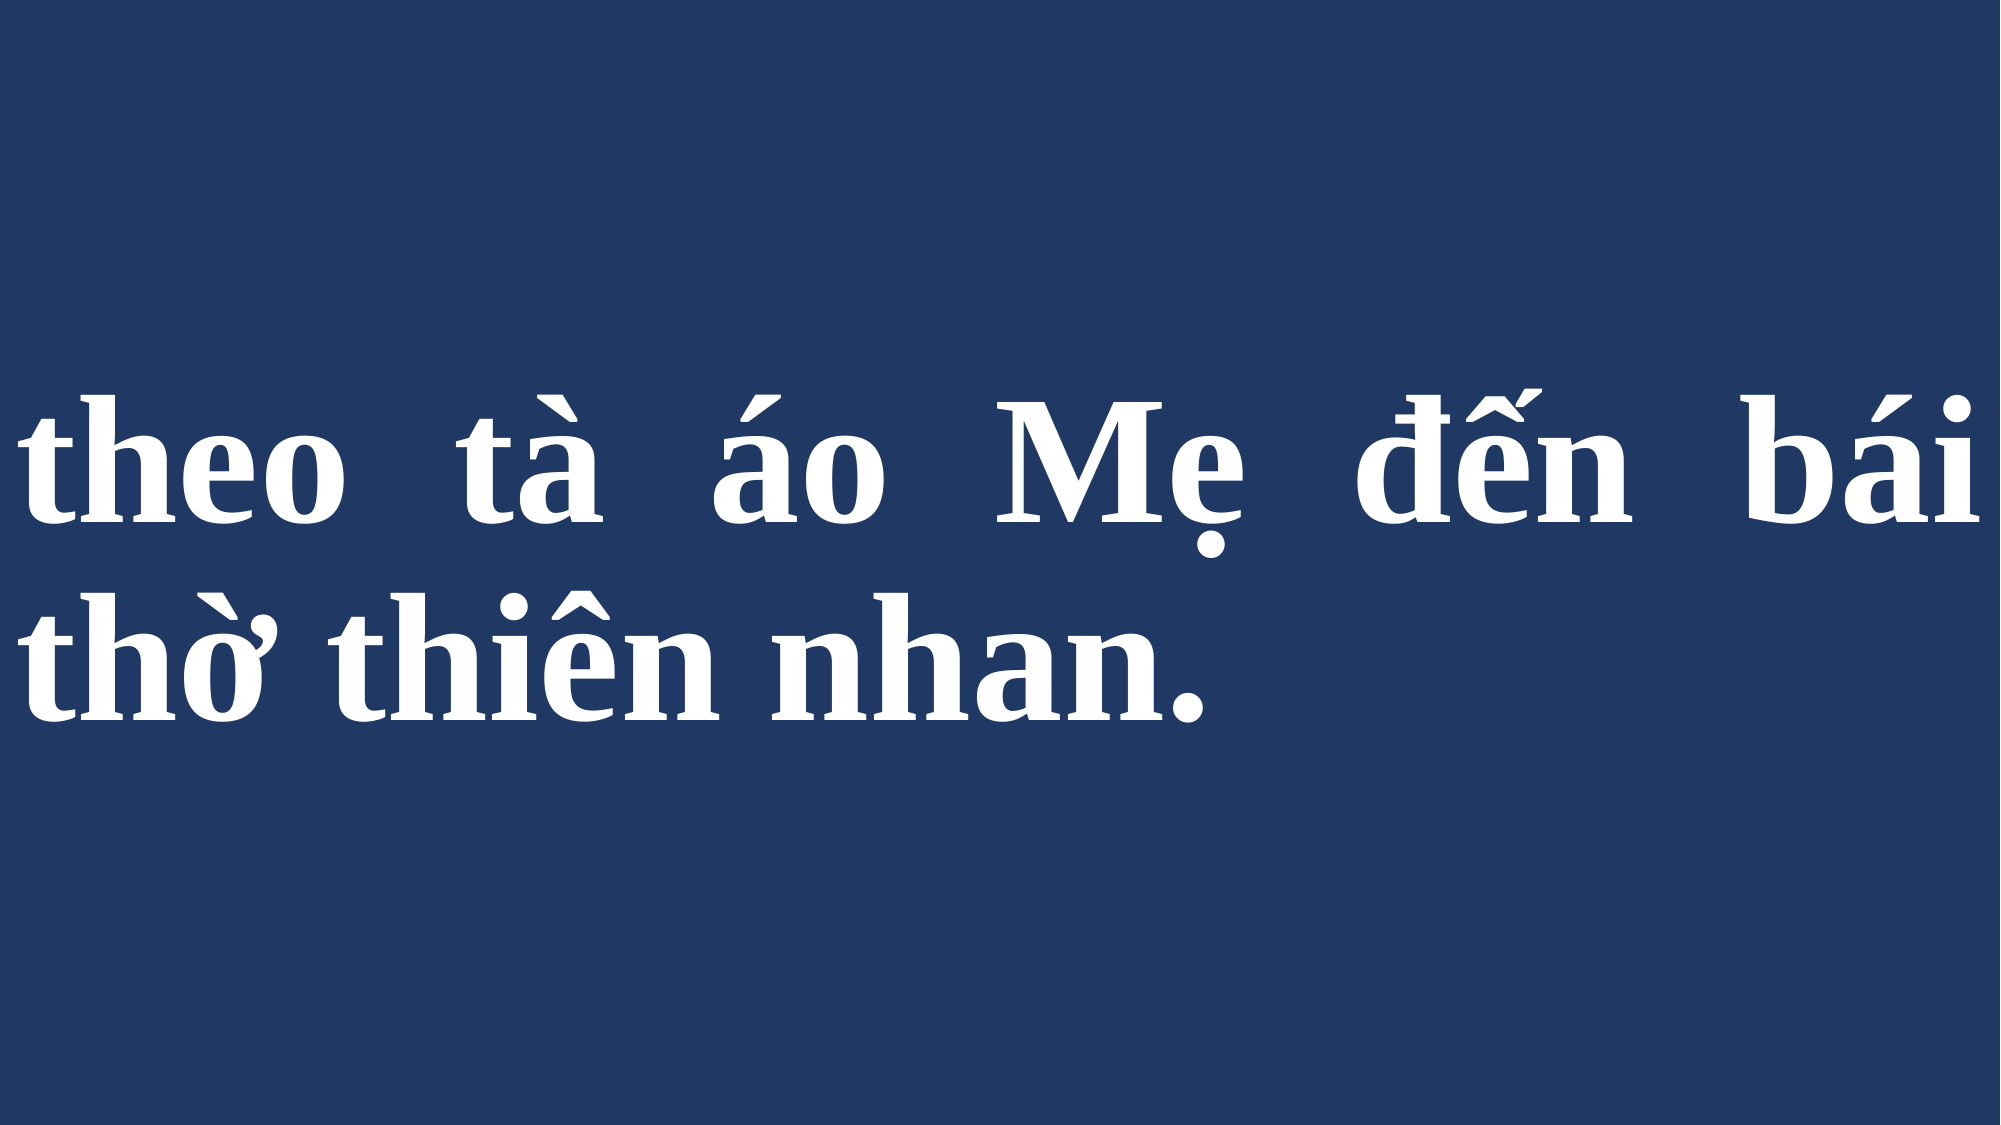

# theo tà áo Mẹ đến bái thờ thiên nhan.